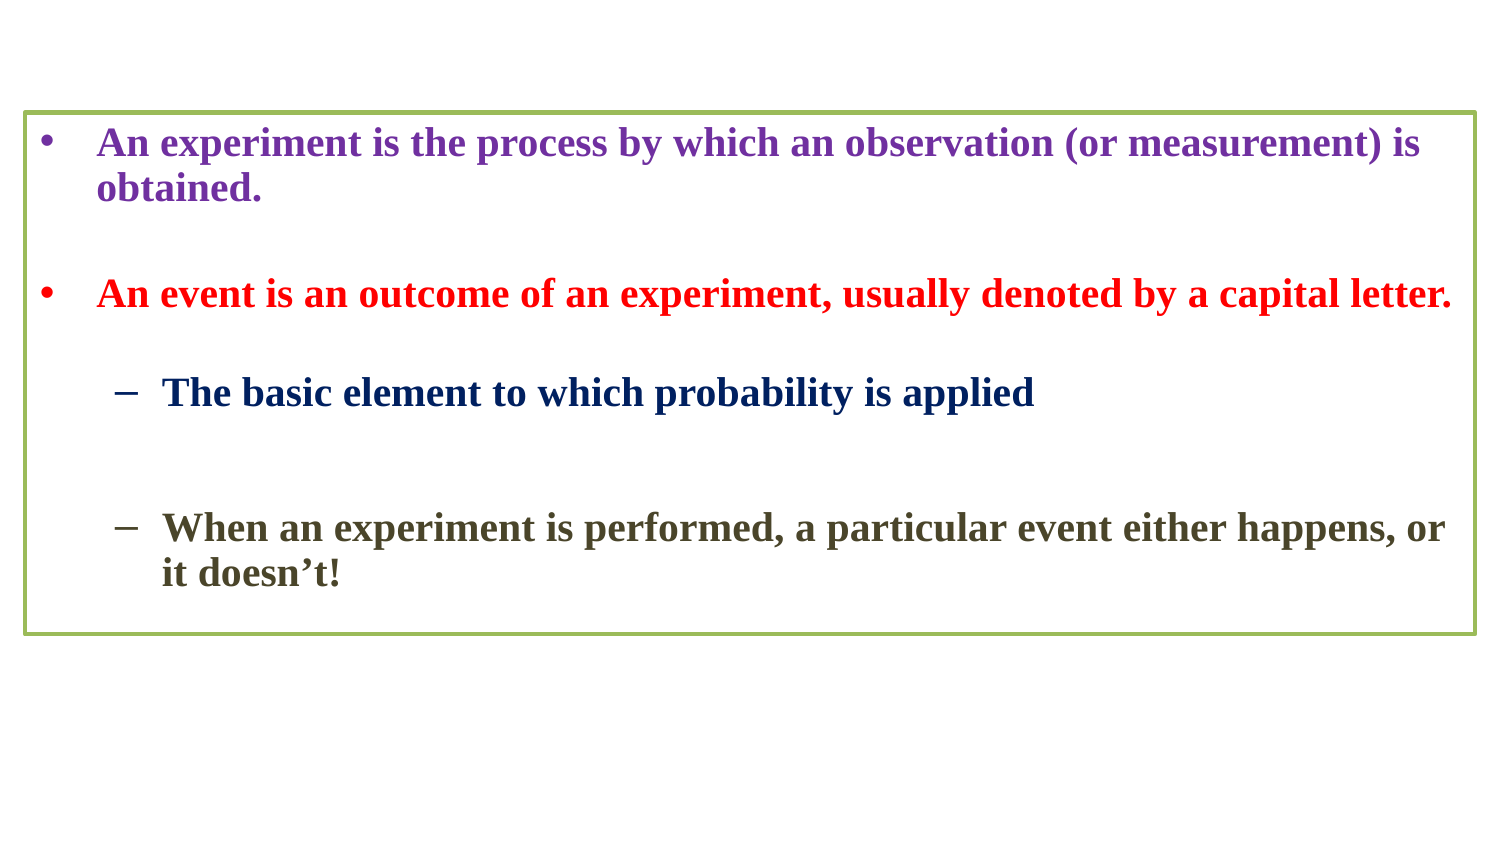

An experiment is the process by which an observation (or measurement) is obtained.

An event is an outcome of an experiment, usually denoted by a capital letter.

The basic element to which probability is applied

When an experiment is performed, a particular event either happens, or it doesn’t!
# Basic Concepts